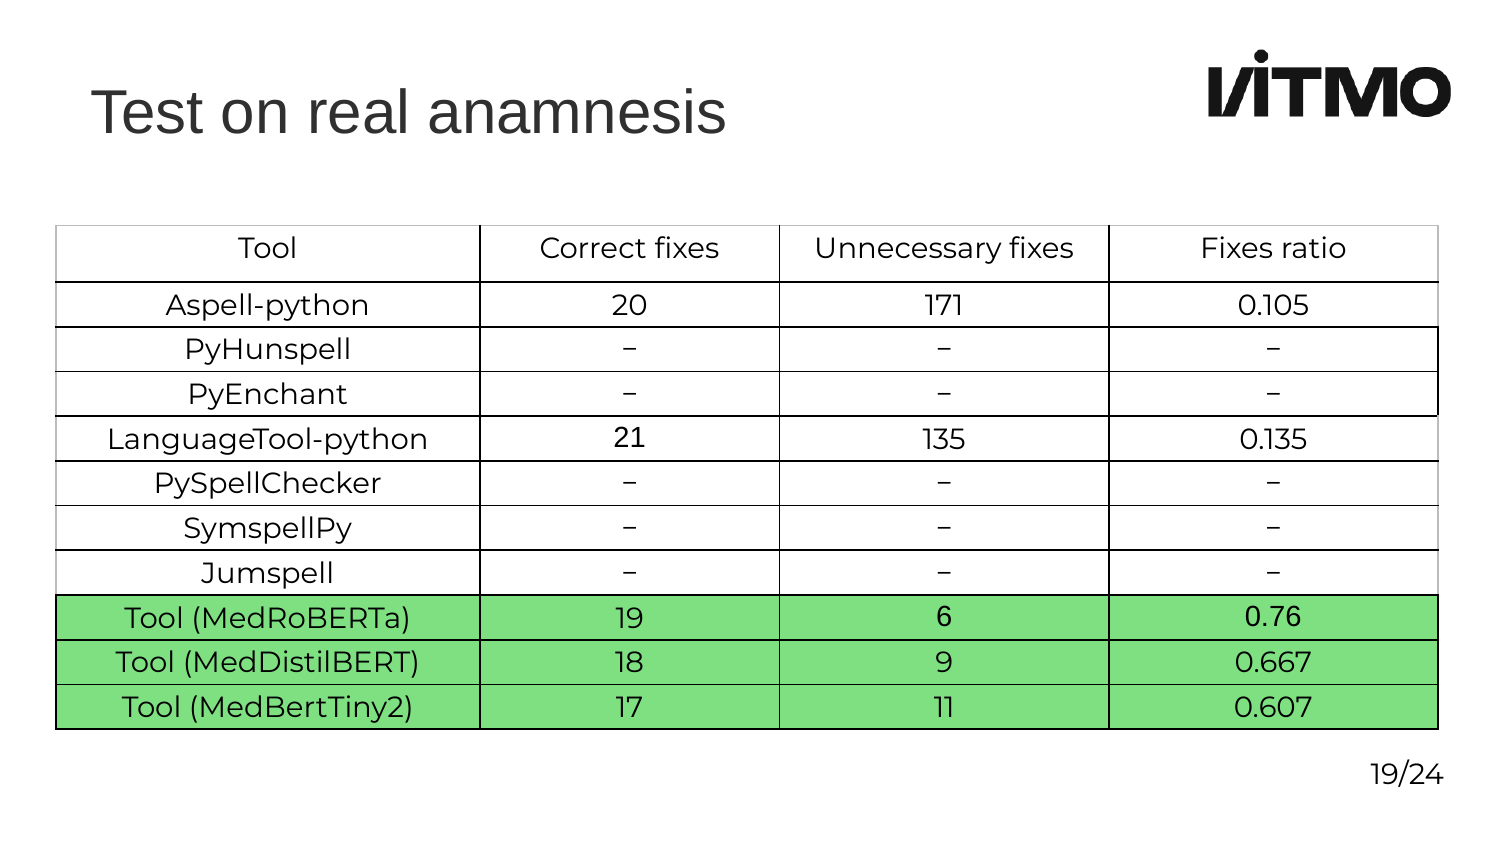

Test on real anamnesis
| Tool | Correct fixes | Unnecessary fixes | Fixes ratio |
| --- | --- | --- | --- |
| Aspell-python | 20 | 171 | 0.105 |
| PyHunspell | − | − | − |
| PyEnchant | − | − | − |
| LanguageTool-python | 21 | 135 | 0.135 |
| PySpellChecker | − | − | − |
| SymspellPy | − | − | − |
| Jumspell | − | − | − |
| Tool (MedRoBERTa) | 19 | 6 | 0.76 |
| Tool (MedDistilBERT) | 18 | 9 | 0.667 |
| Tool (MedBertTiny2) | 17 | 11 | 0.607 |
19/24